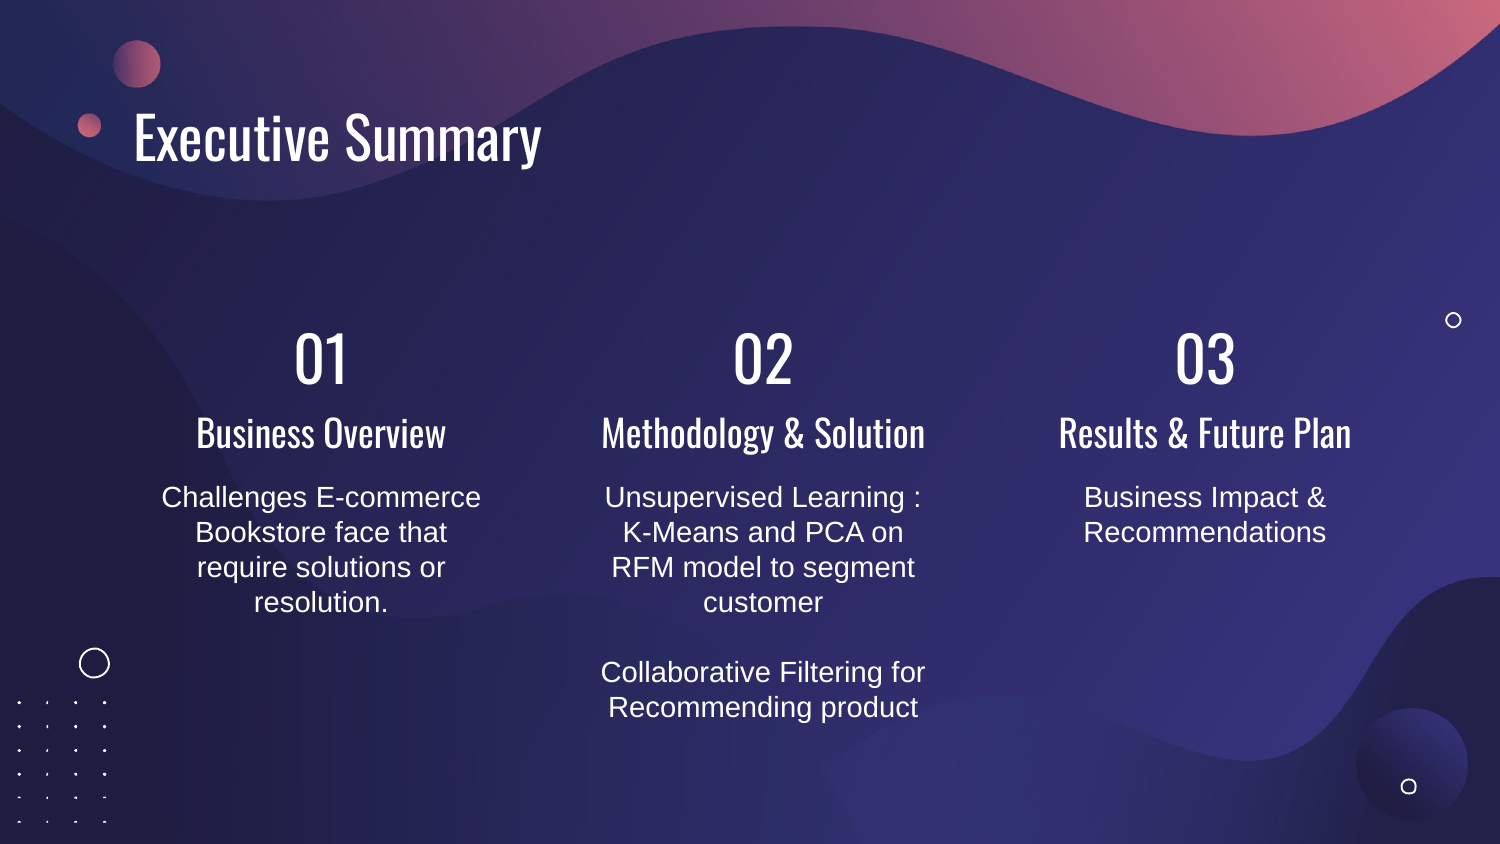

# Executive Summary

01
02
03
Business Overview
Methodology & Solution
Results & Future Plan
Challenges E-commerce Bookstore face that require solutions or resolution.

Unsupervised Learning :
K-Means and PCA on RFM model to segment customer

Collaborative Filtering for Recommending product

Business Impact & Recommendations